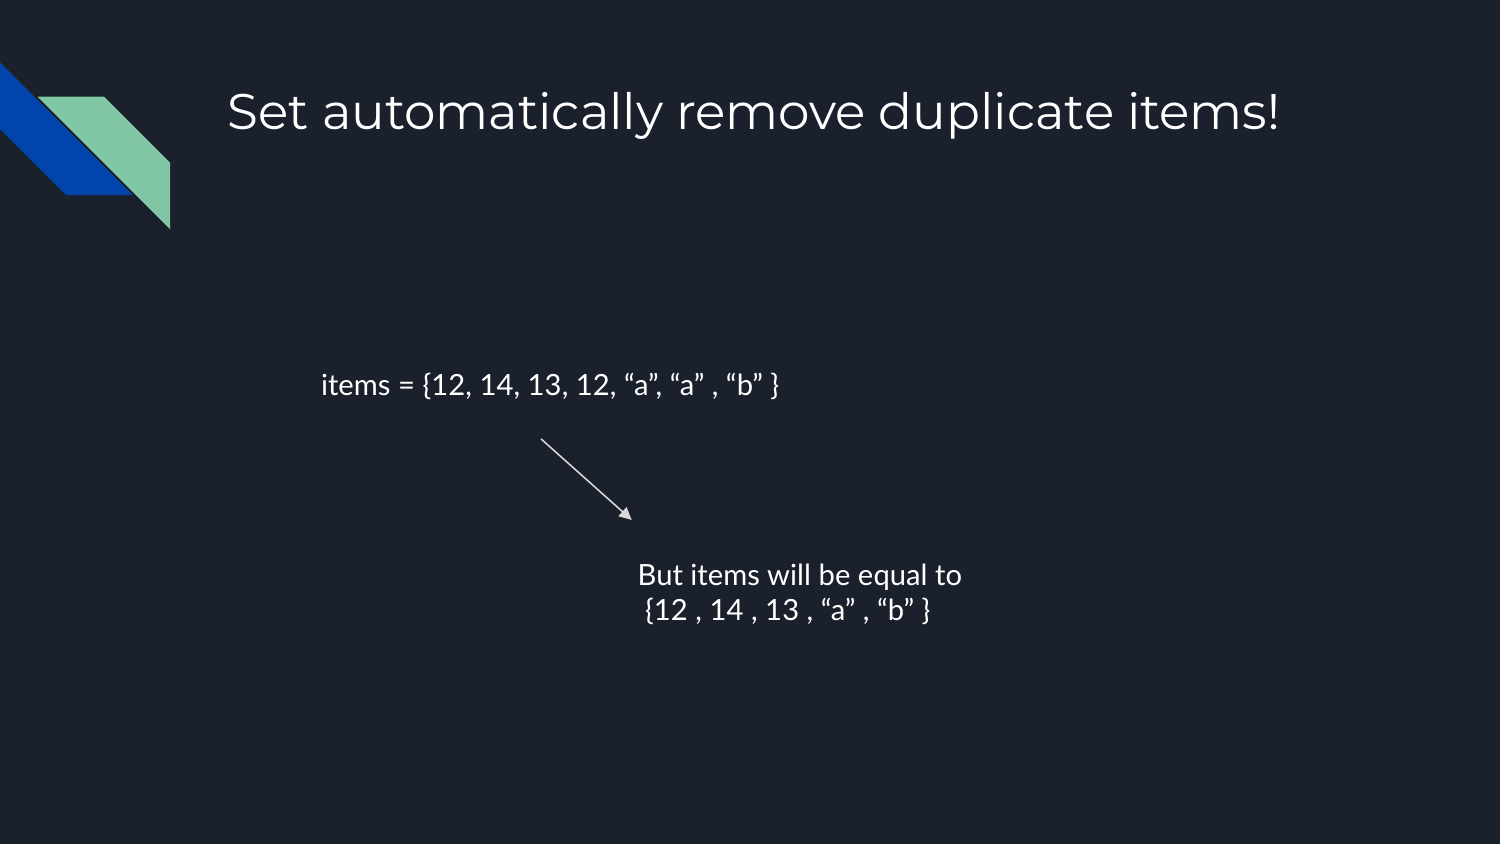

# Set automatically remove duplicate items!
items = {12, 14, 13, 12, “a”, “a” , “b” }
But items will be equal to
 {12 , 14 , 13 , “a” , “b” }